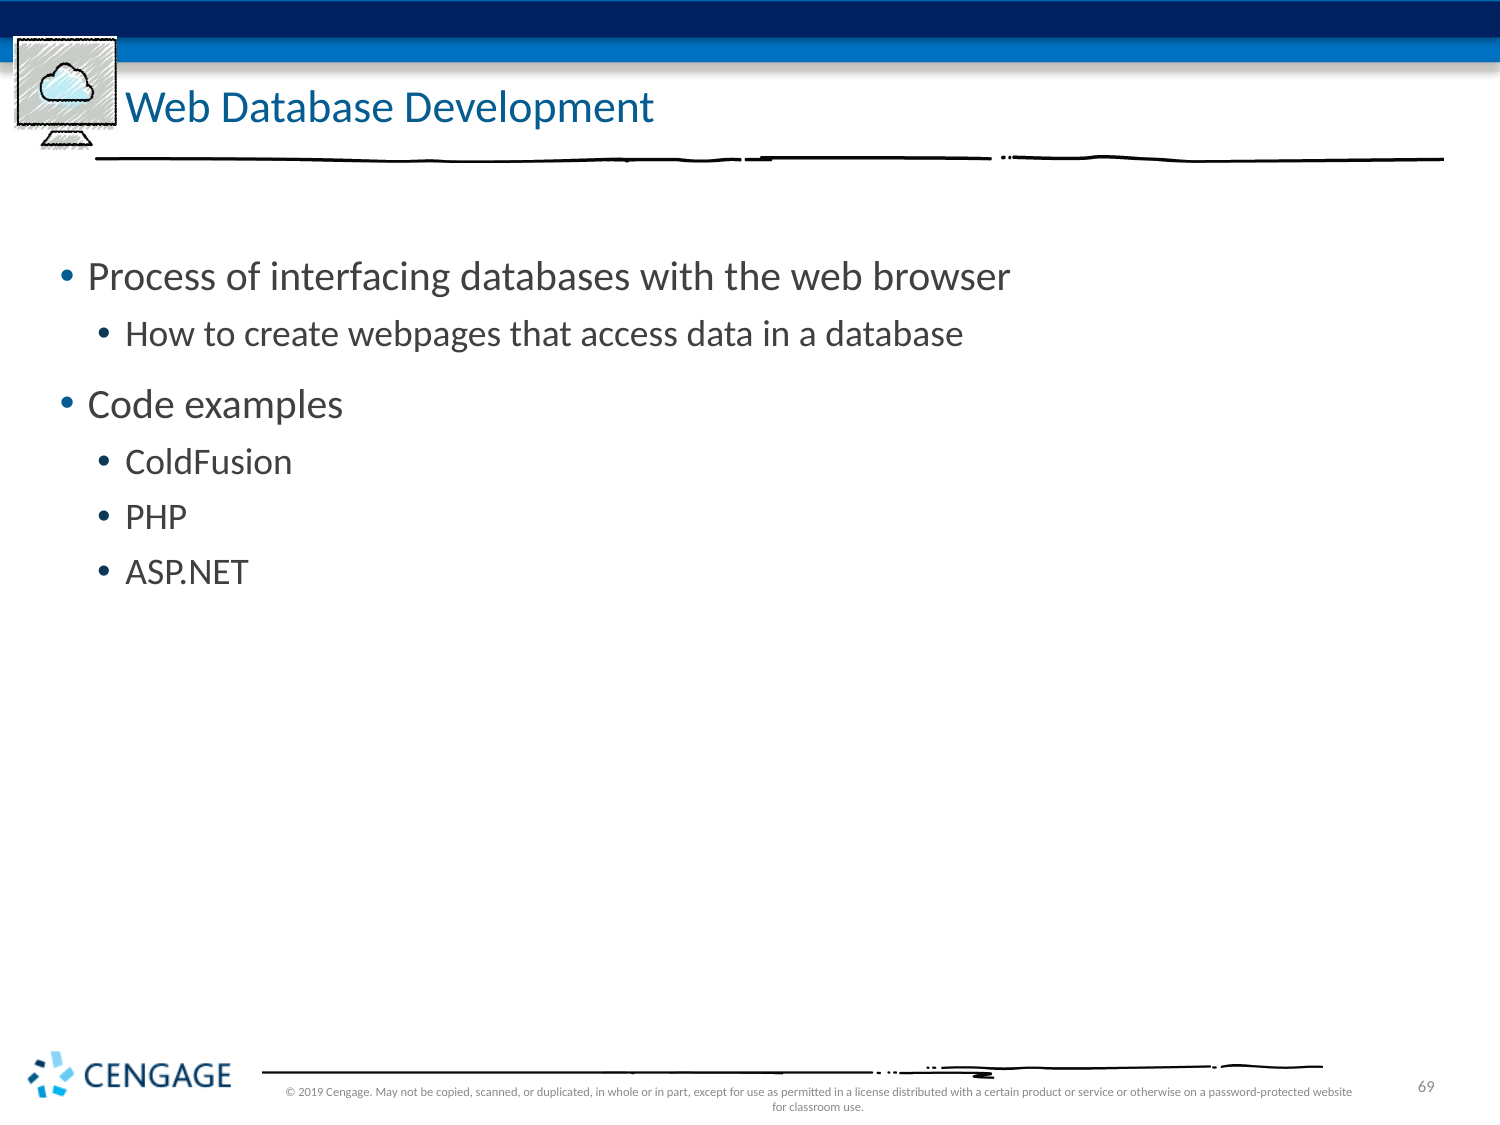

# Web Database Development
Process of interfacing databases with the web browser
How to create webpages that access data in a database
Code examples
ColdFusion
PHP
ASP.NET
© 2019 Cengage. May not be copied, scanned, or duplicated, in whole or in part, except for use as permitted in a license distributed with a certain product or service or otherwise on a password-protected website for classroom use.